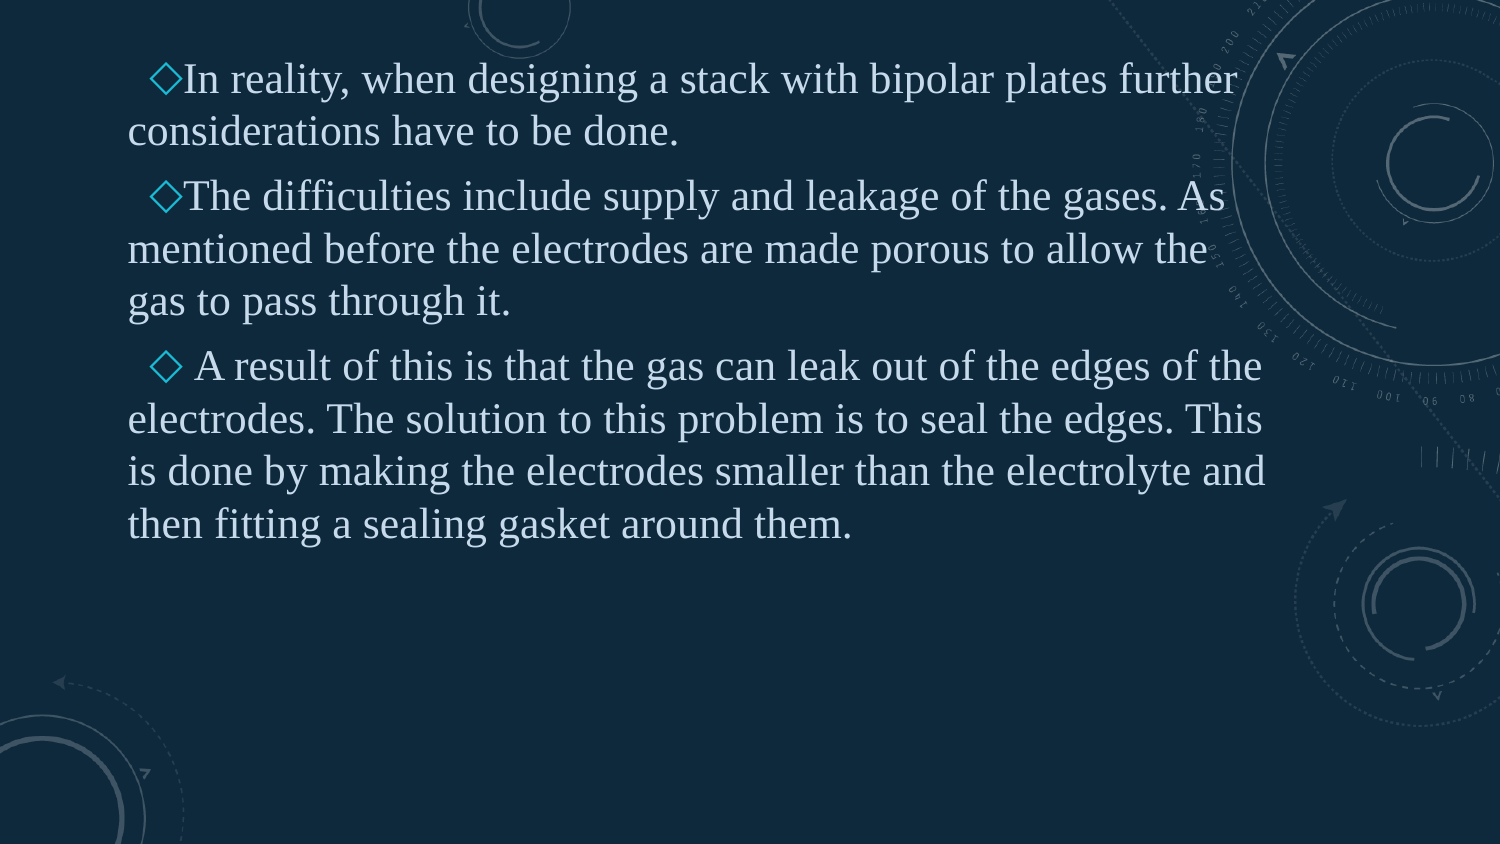

In reality, when designing a stack with bipolar plates further considerations have to be done.
The difficulties include supply and leakage of the gases. As mentioned before the electrodes are made porous to allow the gas to pass through it.
 A result of this is that the gas can leak out of the edges of the electrodes. The solution to this problem is to seal the edges. This is done by making the electrodes smaller than the electrolyte and then fitting a sealing gasket around them.